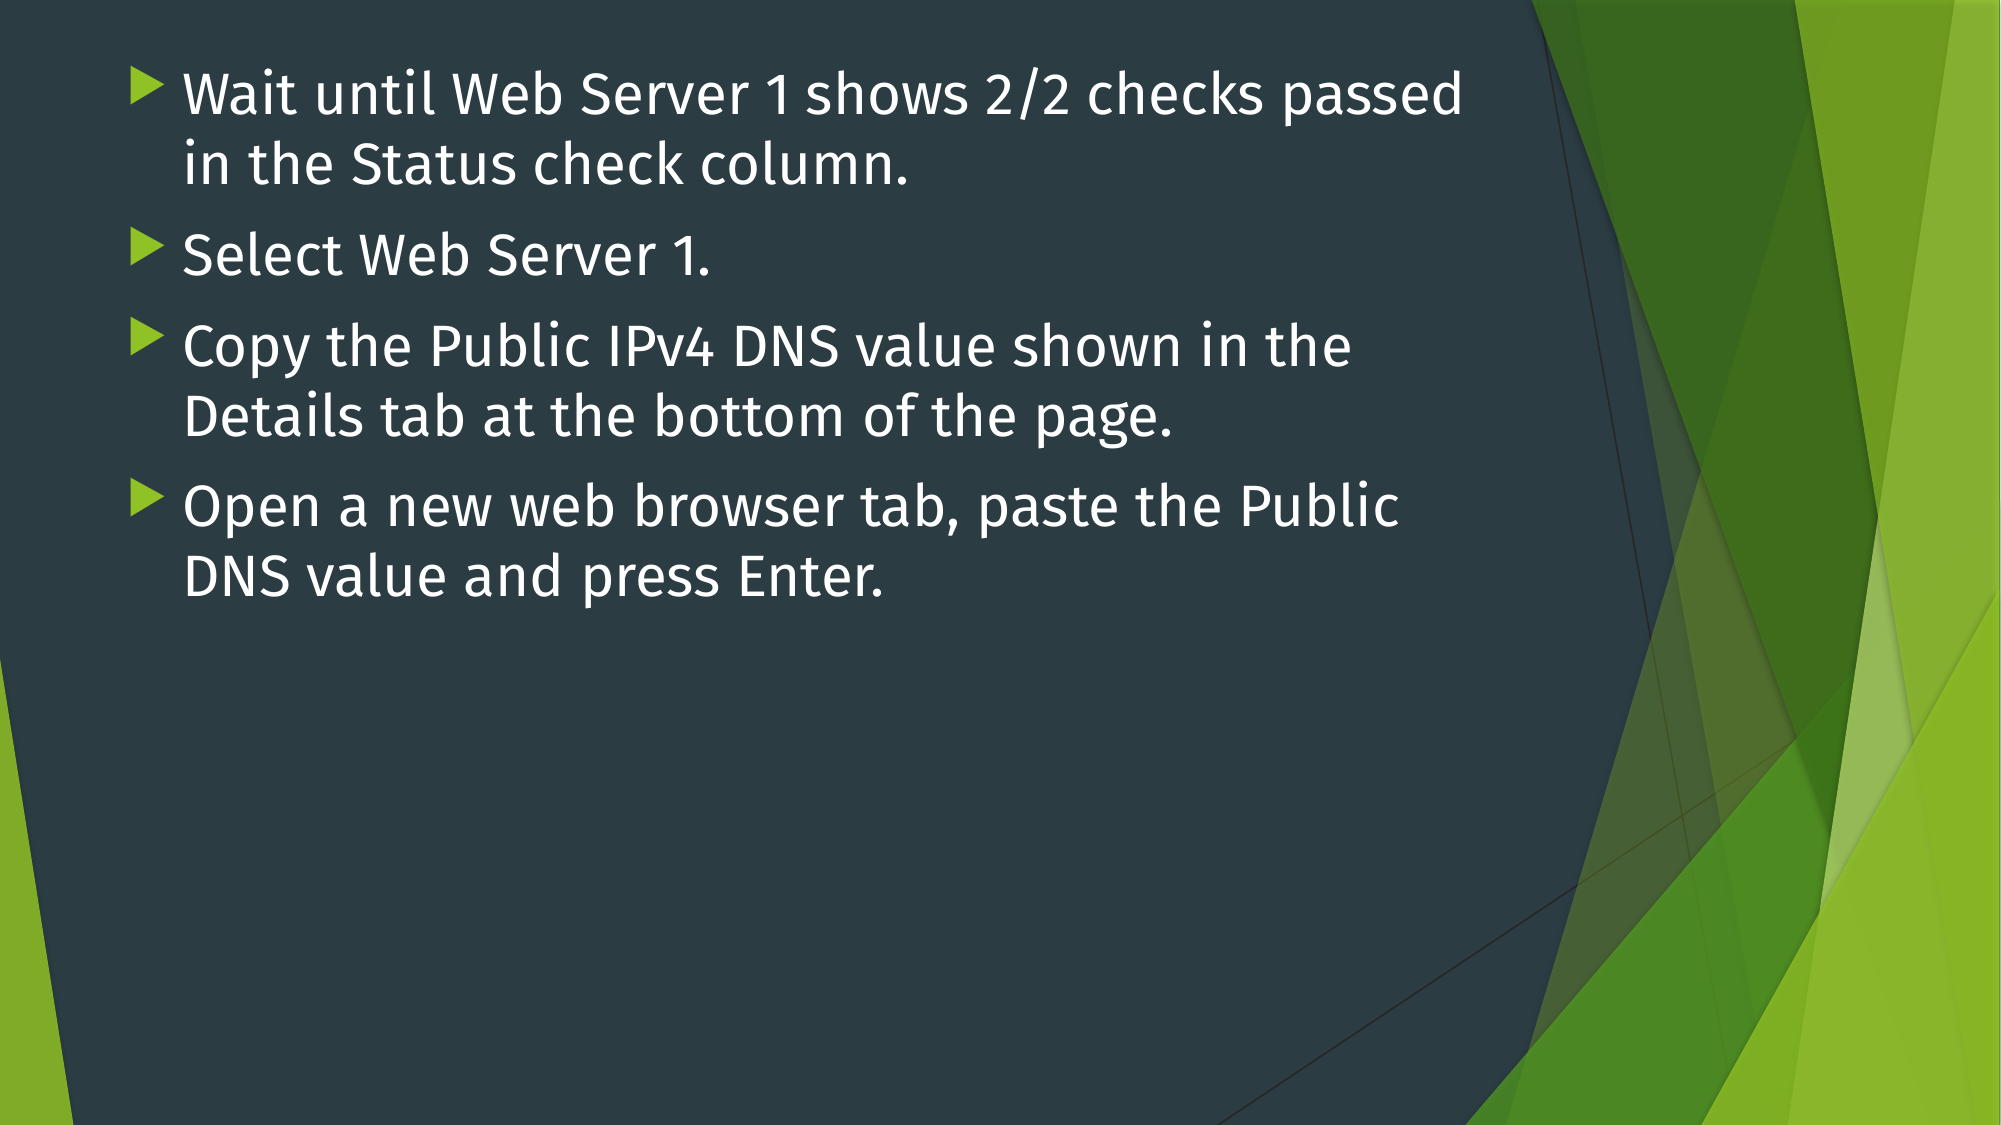

Wait until Web Server 1 shows 2/2 checks passed in the Status check column.
Select Web Server 1.
Copy the Public IPv4 DNS value shown in the Details tab at the bottom of the page.
Open a new web browser tab, paste the Public DNS value and press Enter.